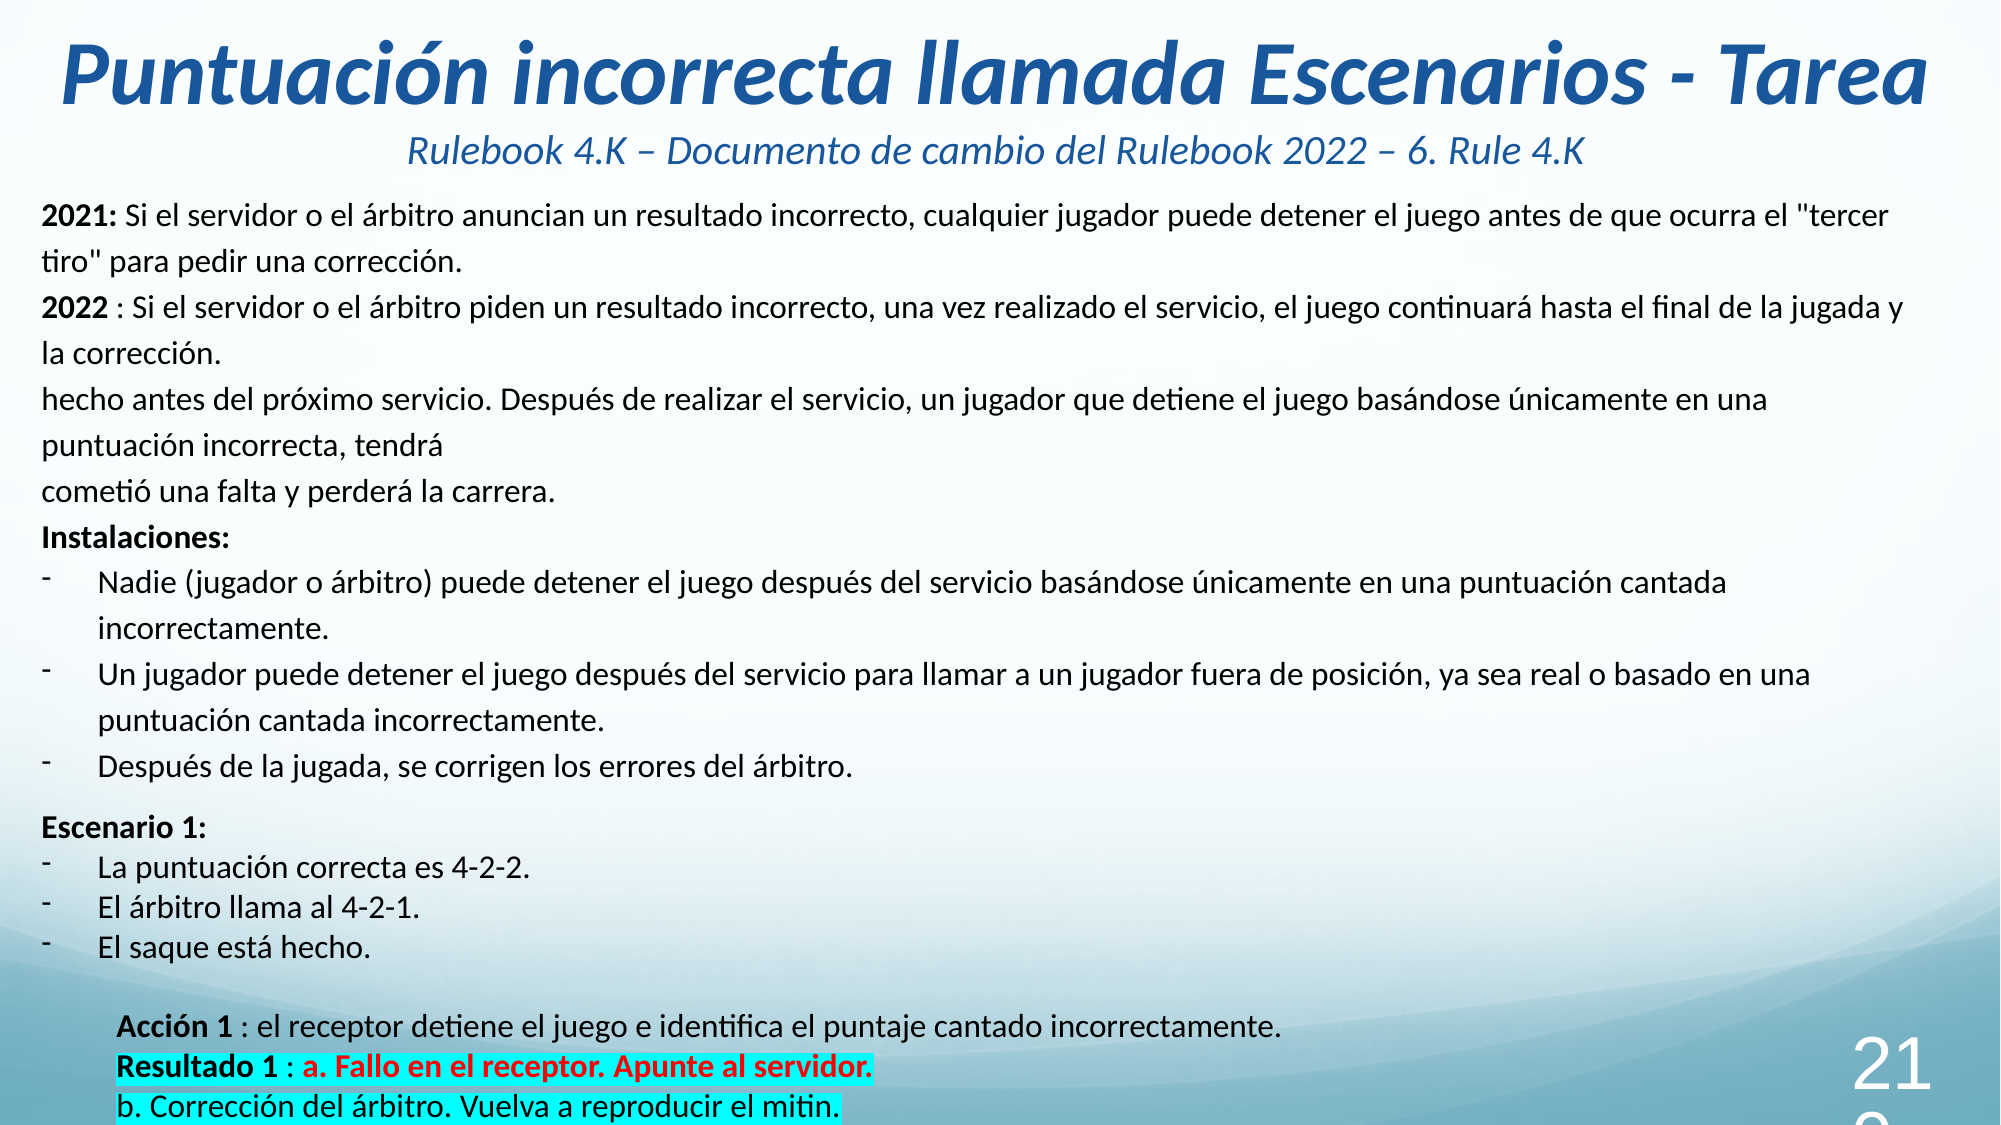

Puntuación incorrecta llamada Escenarios - Tarea
Rulebook 4.K – Documento de cambio del Rulebook 2022 – 6. Rule 4.K

2021: Si el servidor o el árbitro anuncian un resultado incorrecto, cualquier jugador puede detener el juego antes de que ocurra el "tercer tiro" para pedir una corrección.
2022 : Si el servidor o el árbitro piden un resultado incorrecto, una vez realizado el servicio, el juego continuará hasta el final de la jugada y la corrección.
hecho antes del próximo servicio. Después de realizar el servicio, un jugador que detiene el juego basándose únicamente en una puntuación incorrecta, tendrá
cometió una falta y perderá la carrera.
Instalaciones:
Nadie (jugador o árbitro) puede detener el juego después del servicio basándose únicamente en una puntuación cantada incorrectamente.
Un jugador puede detener el juego después del servicio para llamar a un jugador fuera de posición, ya sea real o basado en una puntuación cantada incorrectamente.
Después de la jugada, se corrigen los errores del árbitro.
Escenario 1:
La puntuación correcta es 4-2-2.
El árbitro llama al 4-2-1.
El saque está hecho.

Acción 1 : el receptor detiene el juego e identifica el puntaje cantado incorrectamente.
Resultado 1 : a. Fallo en el receptor. Apunte al servidor.
b. Corrección del árbitro. Vuelva a reproducir el mitin.

Acción 2 : La jugada se completa y los receptores ganan la jugada. Los receptores señalan la puntuación cantada incorrectamente.
Resultado 2 : a. El árbitro admite el error. Vuelva a reproducir el mitin.
                  b. El árbitro admite el error. El rally se mantiene y resulta en un Side Out.
210